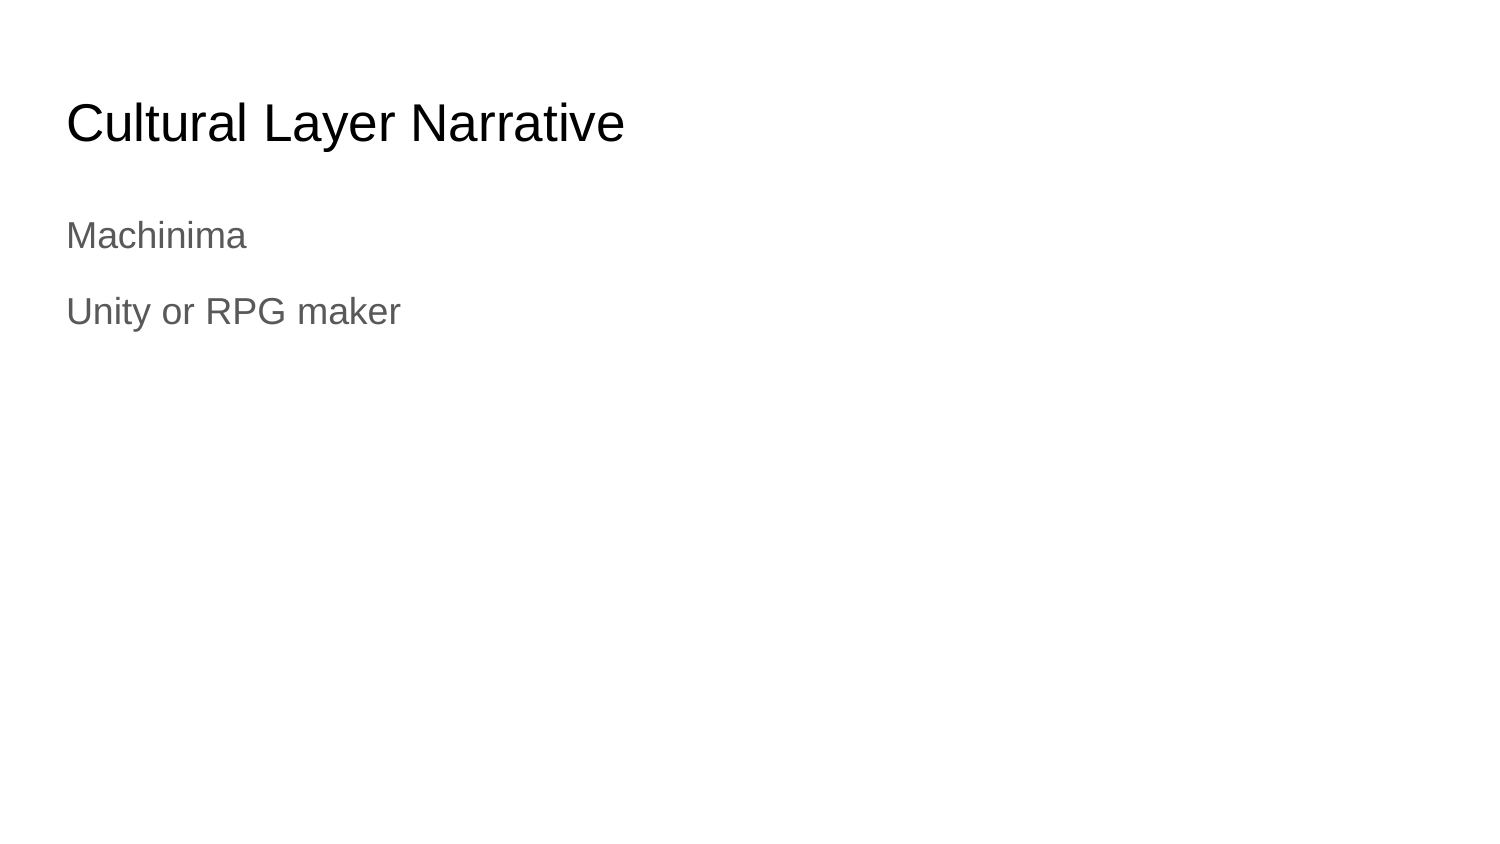

# Cultural Layer Narrative
Machinima
Unity or RPG maker